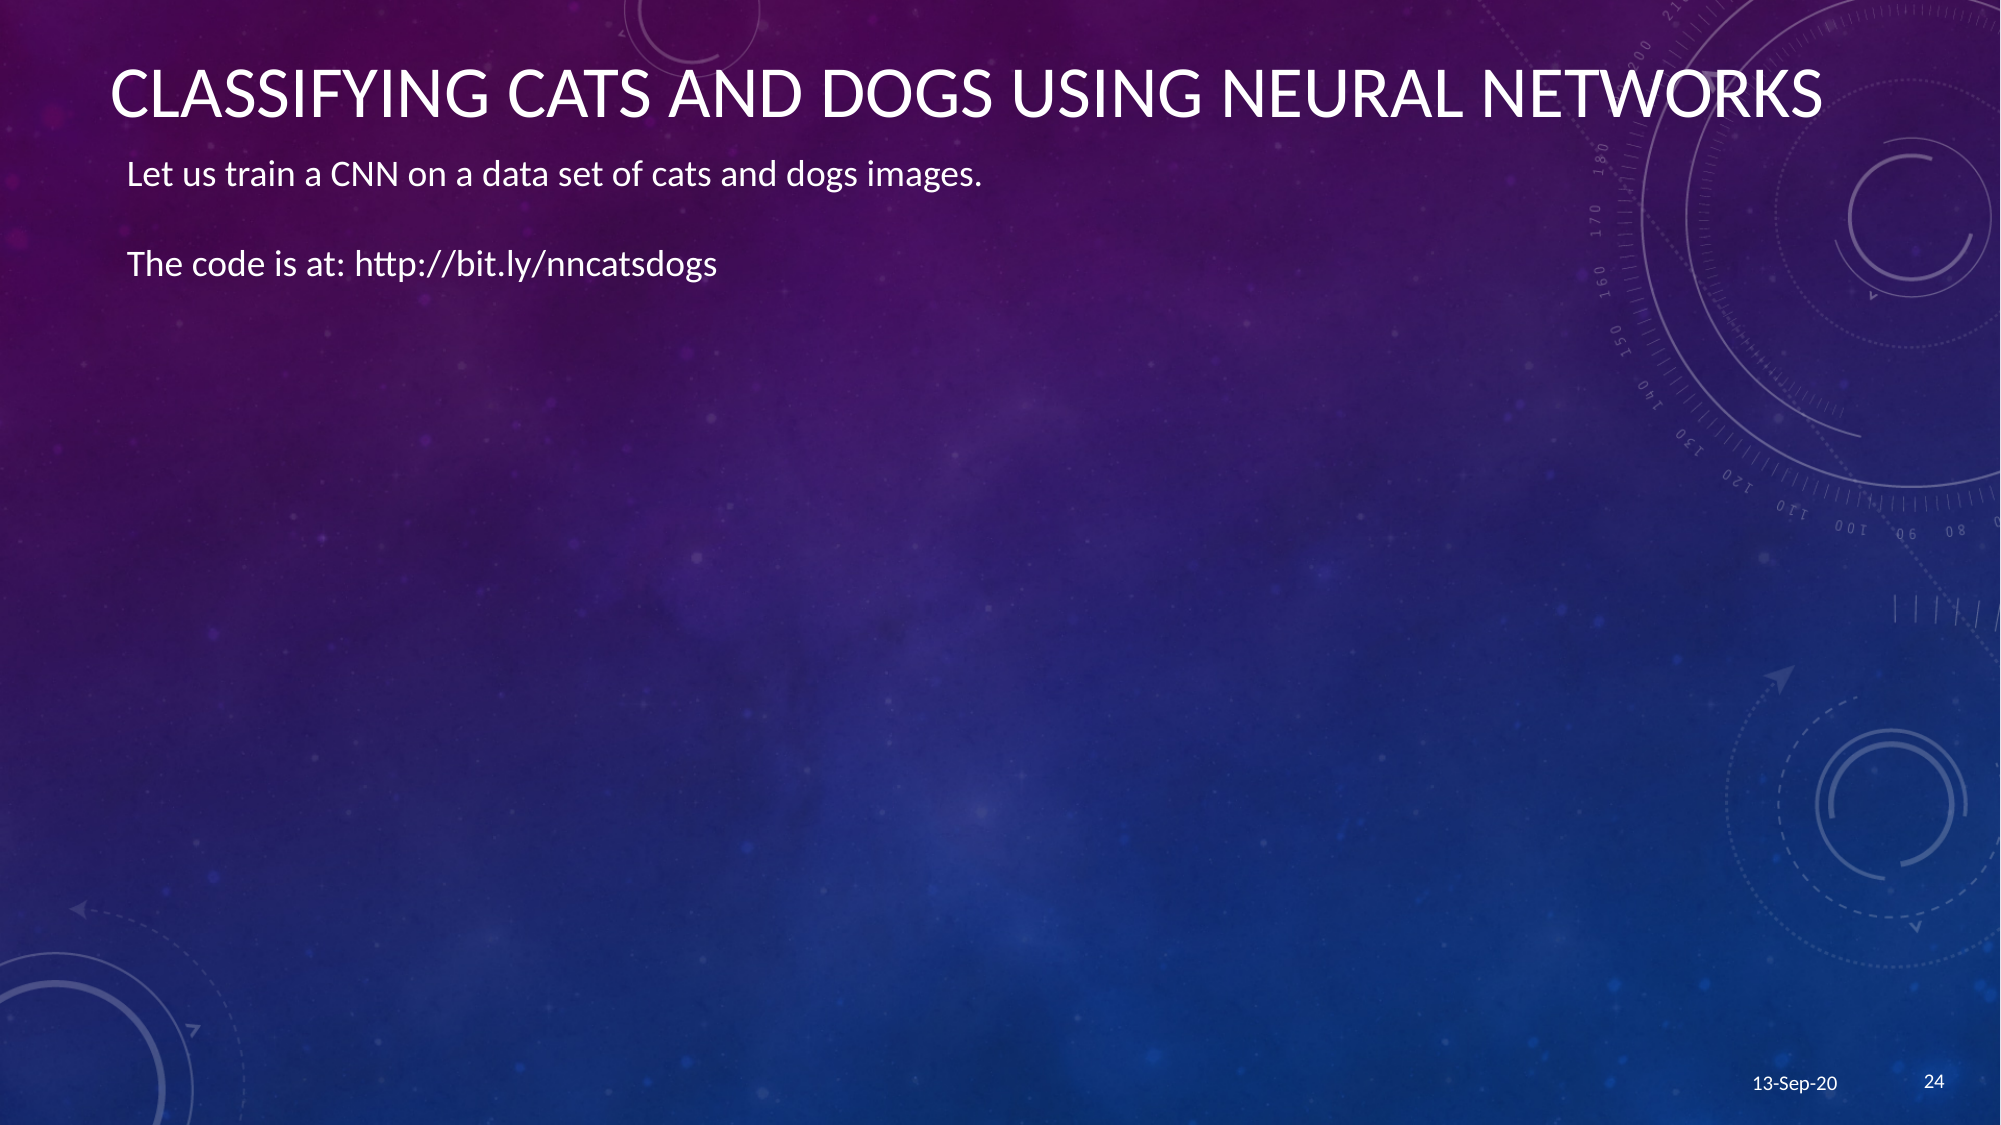

# Classifying cats and dogs using neural networks
Let us train a CNN on a data set of cats and dogs images.

The code is at: http://bit.ly/nncatsdogs

24
13-Sep-20